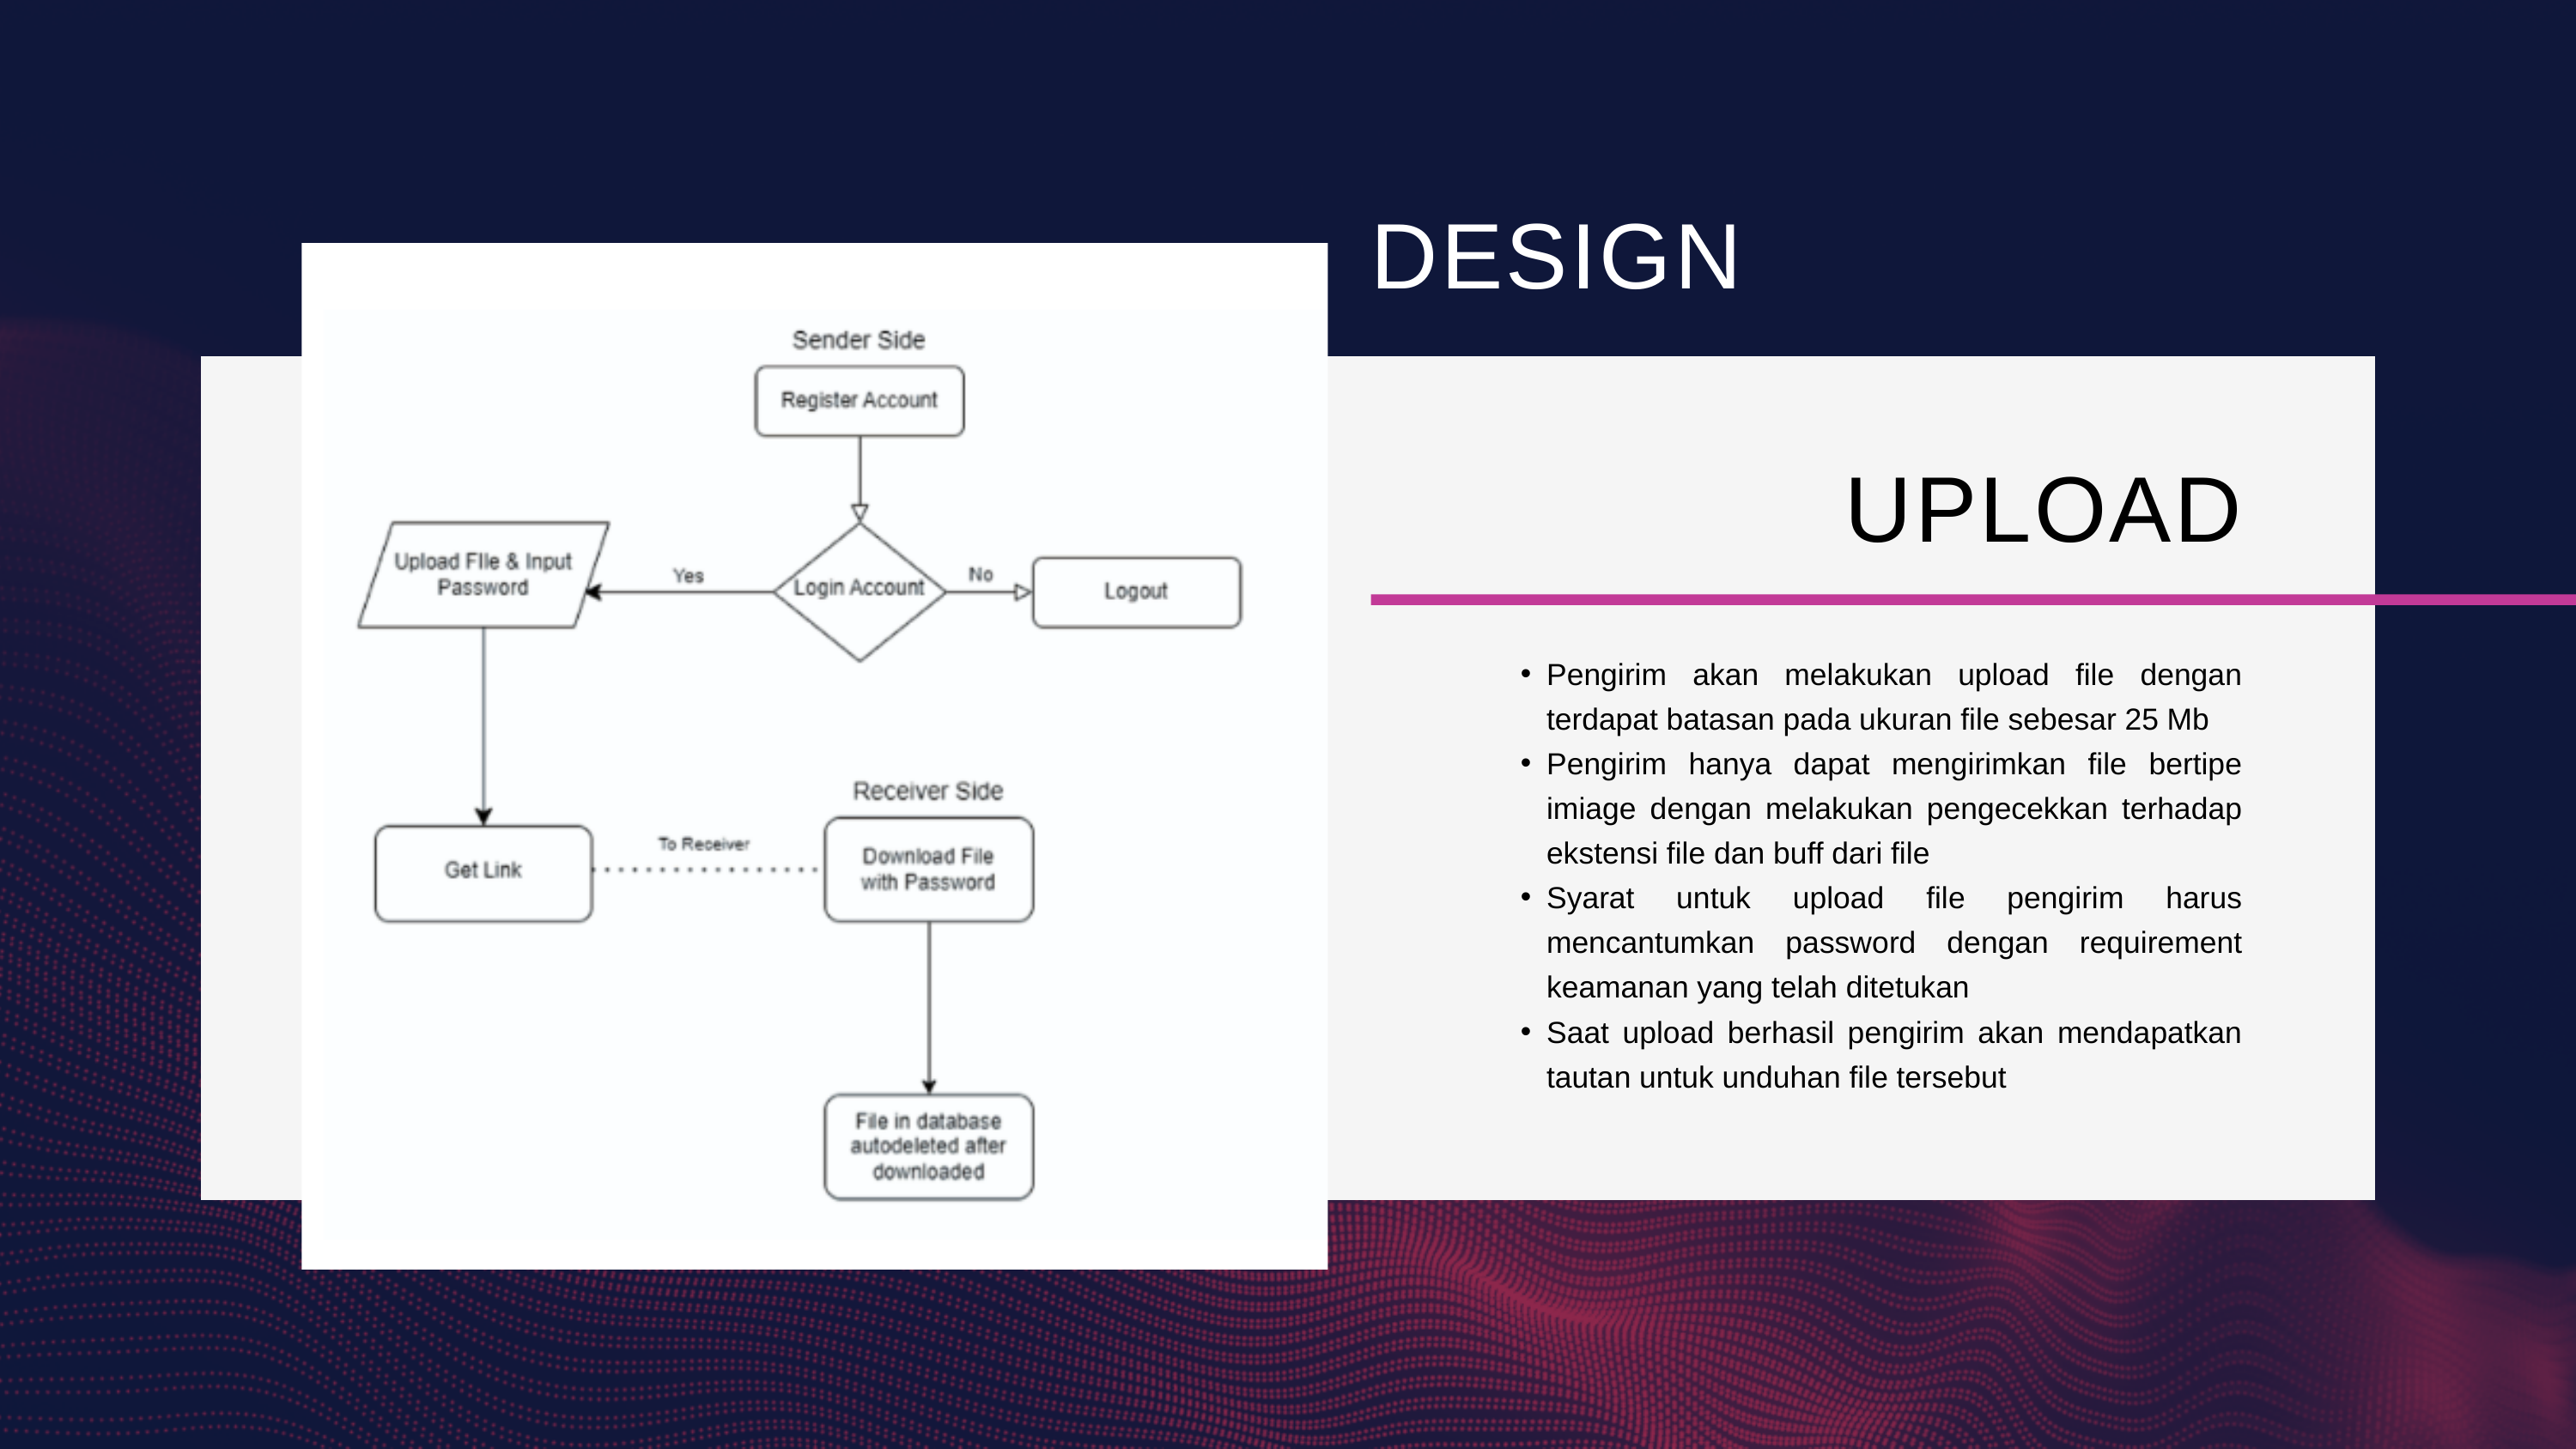

DESIGN

UPLOAD

Pengirim akan melakukan upload file dengan terdapat batasan pada ukuran file sebesar 25 Mb
Pengirim hanya dapat mengirimkan file bertipe imiage dengan melakukan pengecekkan terhadap ekstensi file dan buff dari file
Syarat untuk upload file pengirim harus mencantumkan password dengan requirement keamanan yang telah ditetukan
Saat upload berhasil pengirim akan mendapatkan tautan untuk unduhan file tersebut